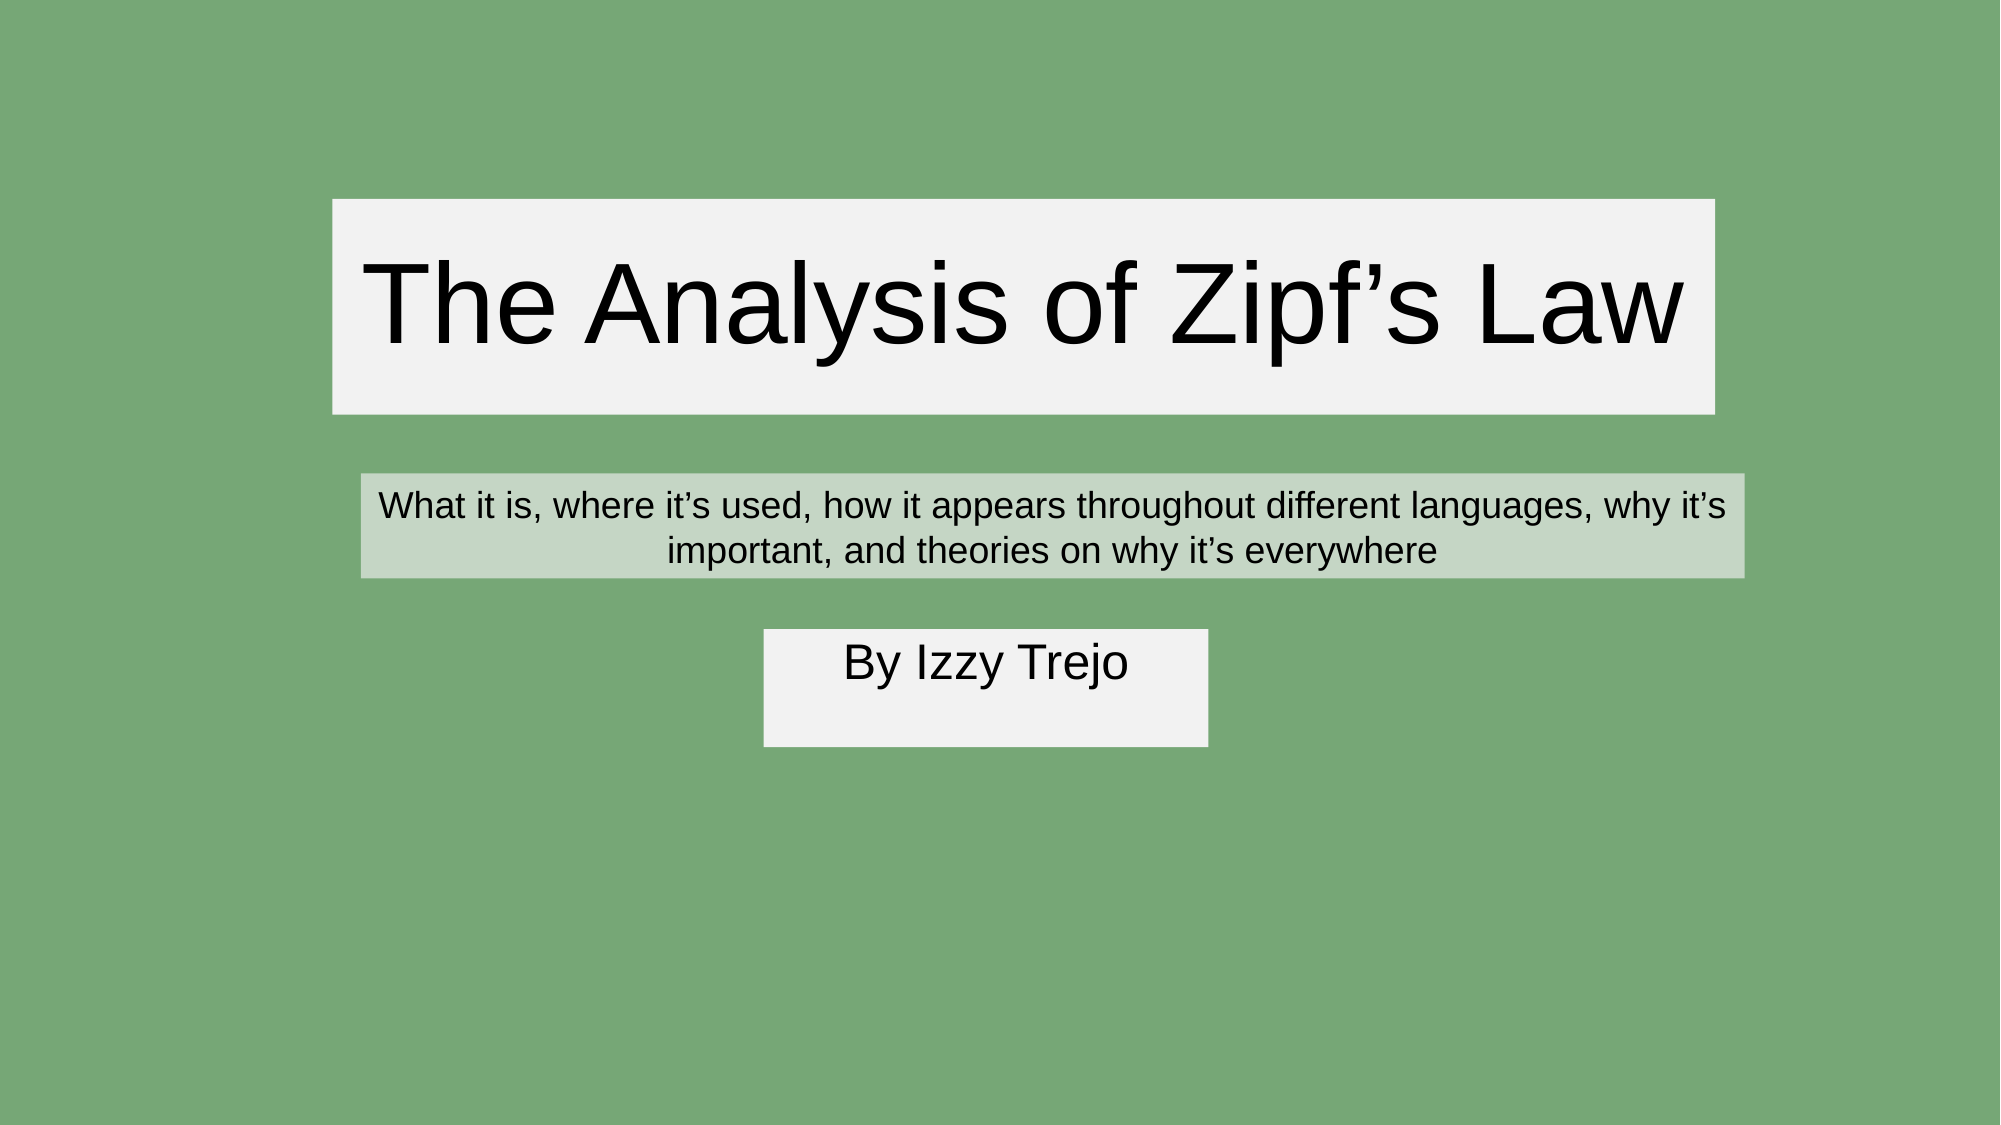

# The Analysis of Zipf’s Law
What it is, where it’s used, how it appears throughout different languages, why it’s important, and theories on why it’s everywhere
By Izzy Trejo